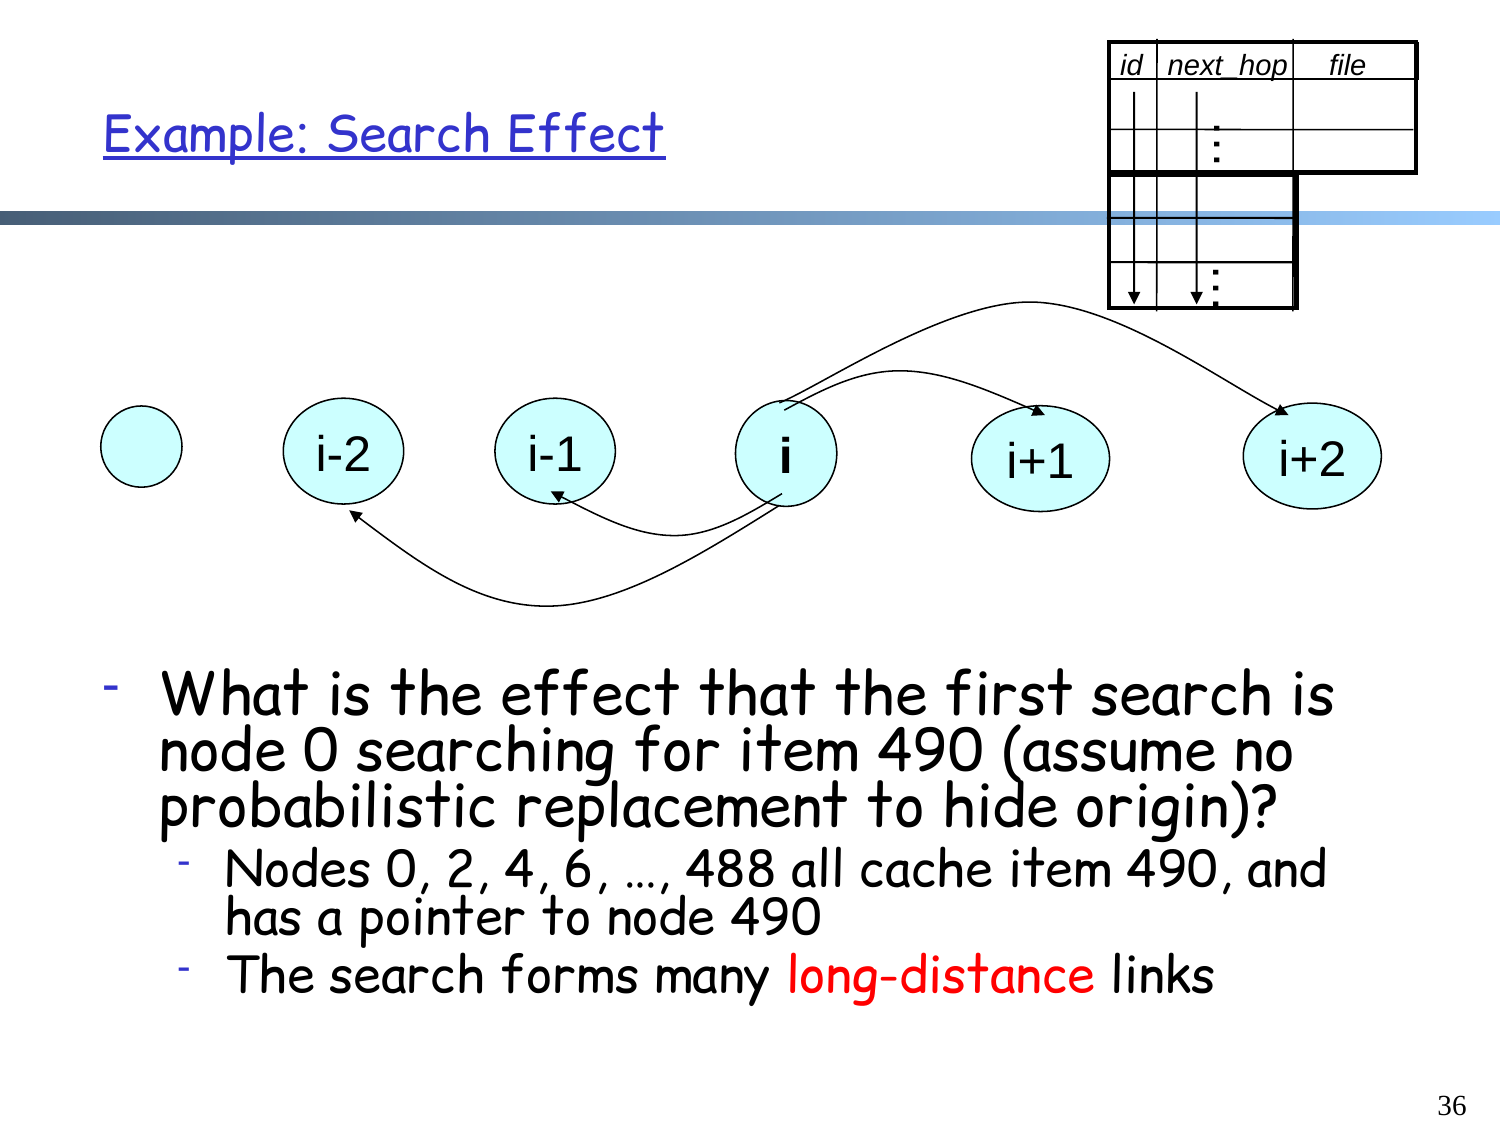

# Example: Search Effect
id   next_hop     file

…

…

i-2
i-1
 i
i+2
i+1

What is the effect that the first search is node 0 searching for item 490 (assume no probabilistic replacement to hide origin)?
Nodes 0, 2, 4, 6, …, 488 all cache item 490, and has a pointer to node 490
The search forms many long-distance links
36